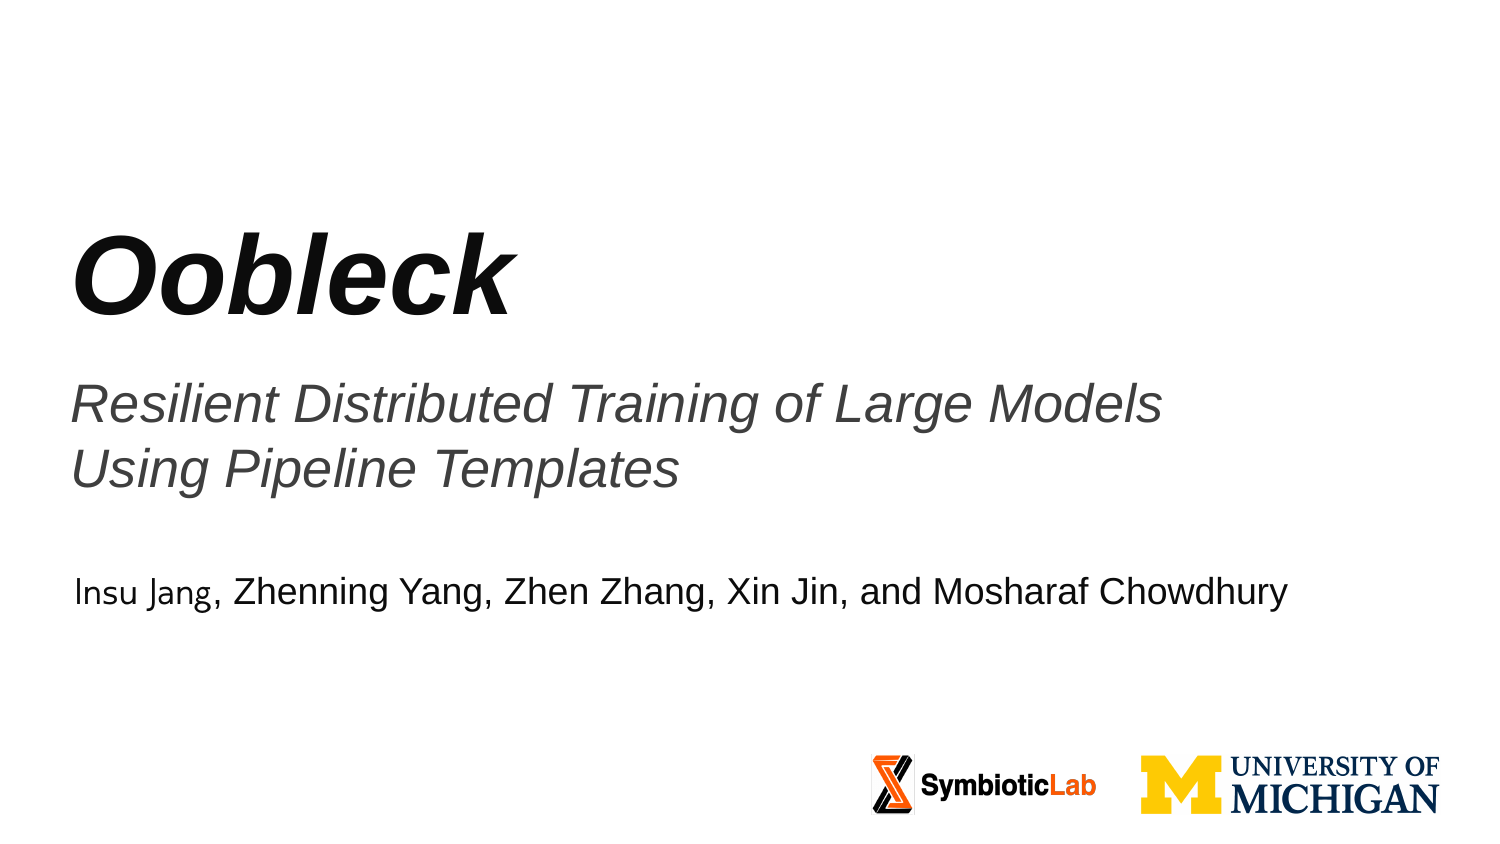

# Oobleck
Resilient Distributed Training of Large Models
Using Pipeline Templates
Insu Jang, Zhenning Yang, Zhen Zhang, Xin Jin, and Mosharaf Chowdhury